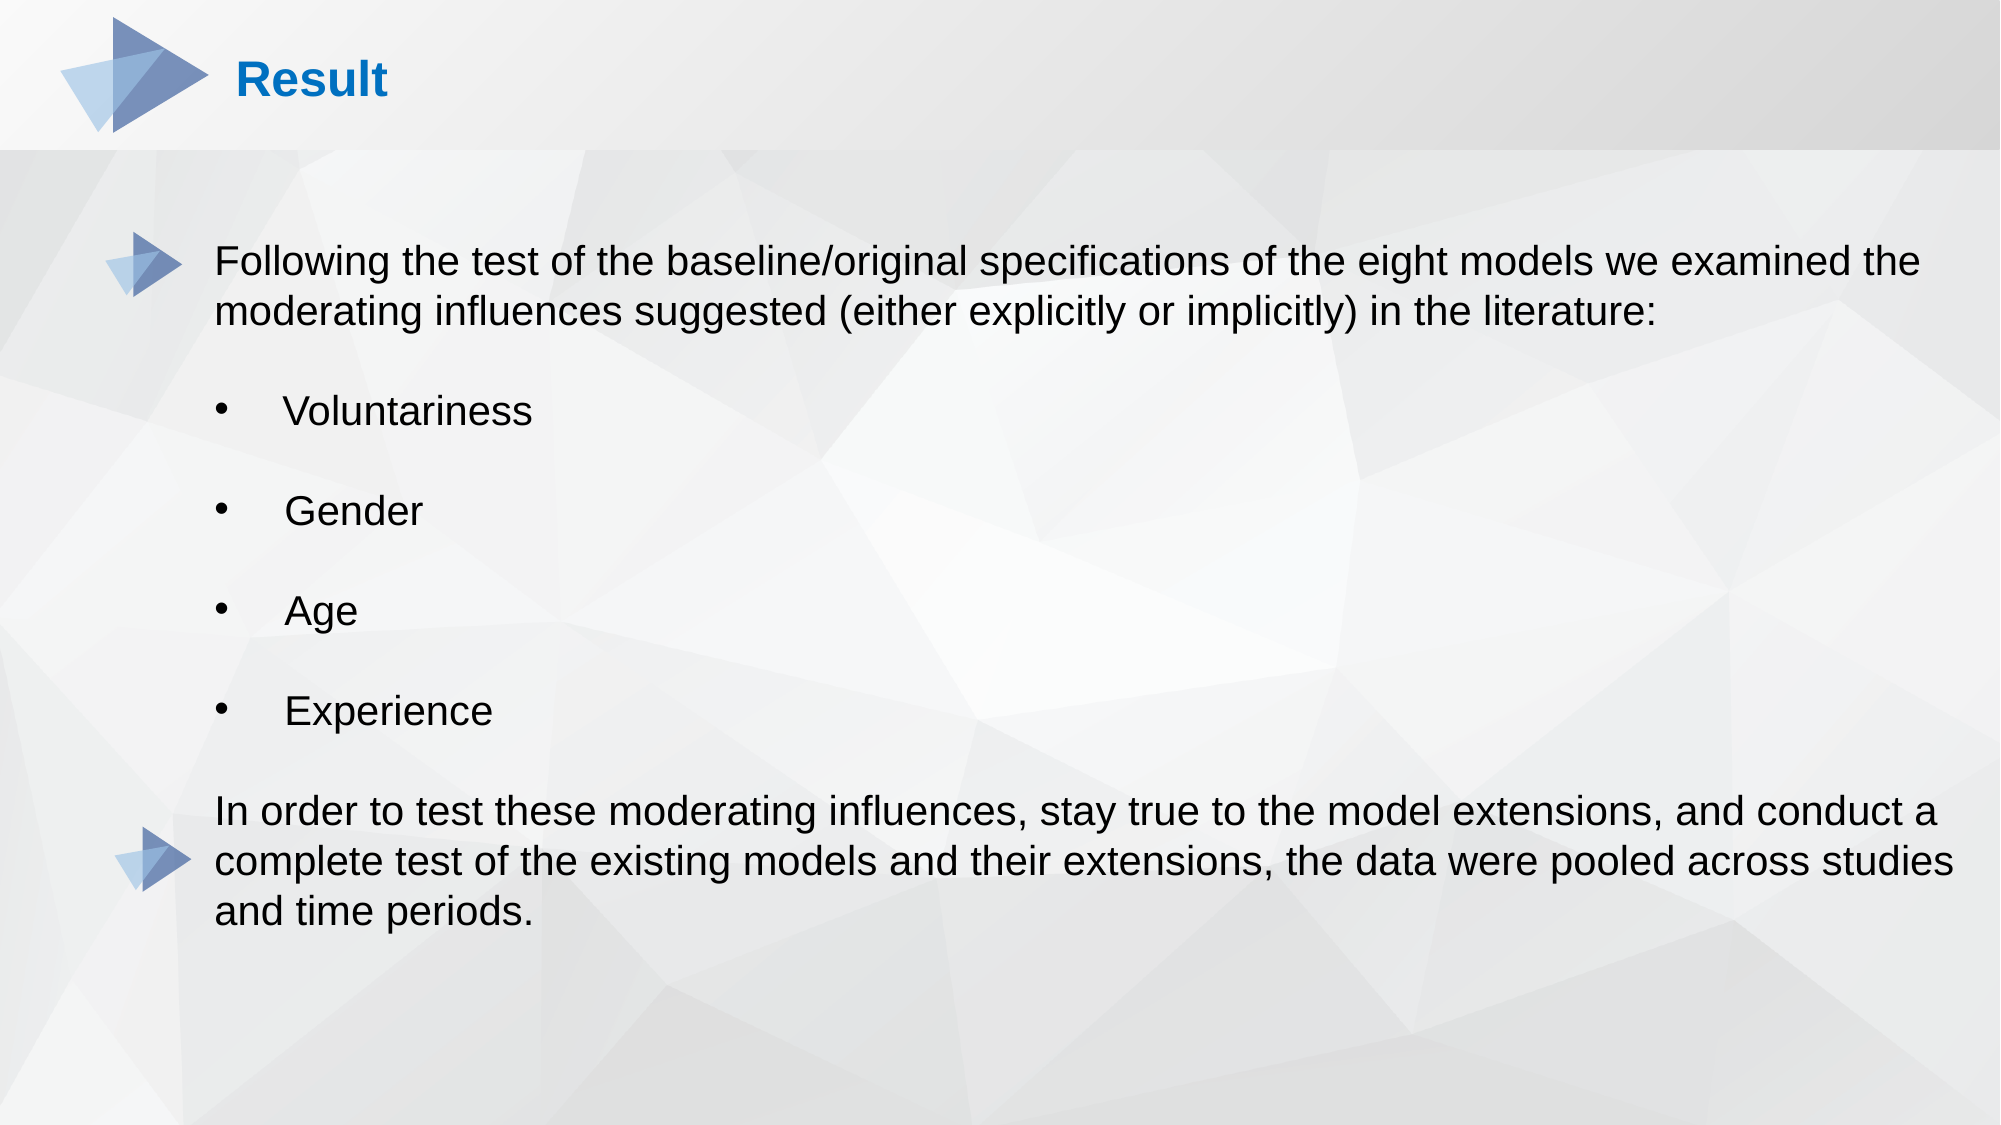

Result
Result
Following the test of the baseline/original specifications of the eight models we examined the moderating influences suggested (either explicitly or implicitly) in the literature:

 Voluntariness

  Gender

  Age

  Experience

In order to test these moderating influences, stay true to the model extensions, and conduct a complete test of the existing models and their extensions, the data were pooled across studies and time periods.